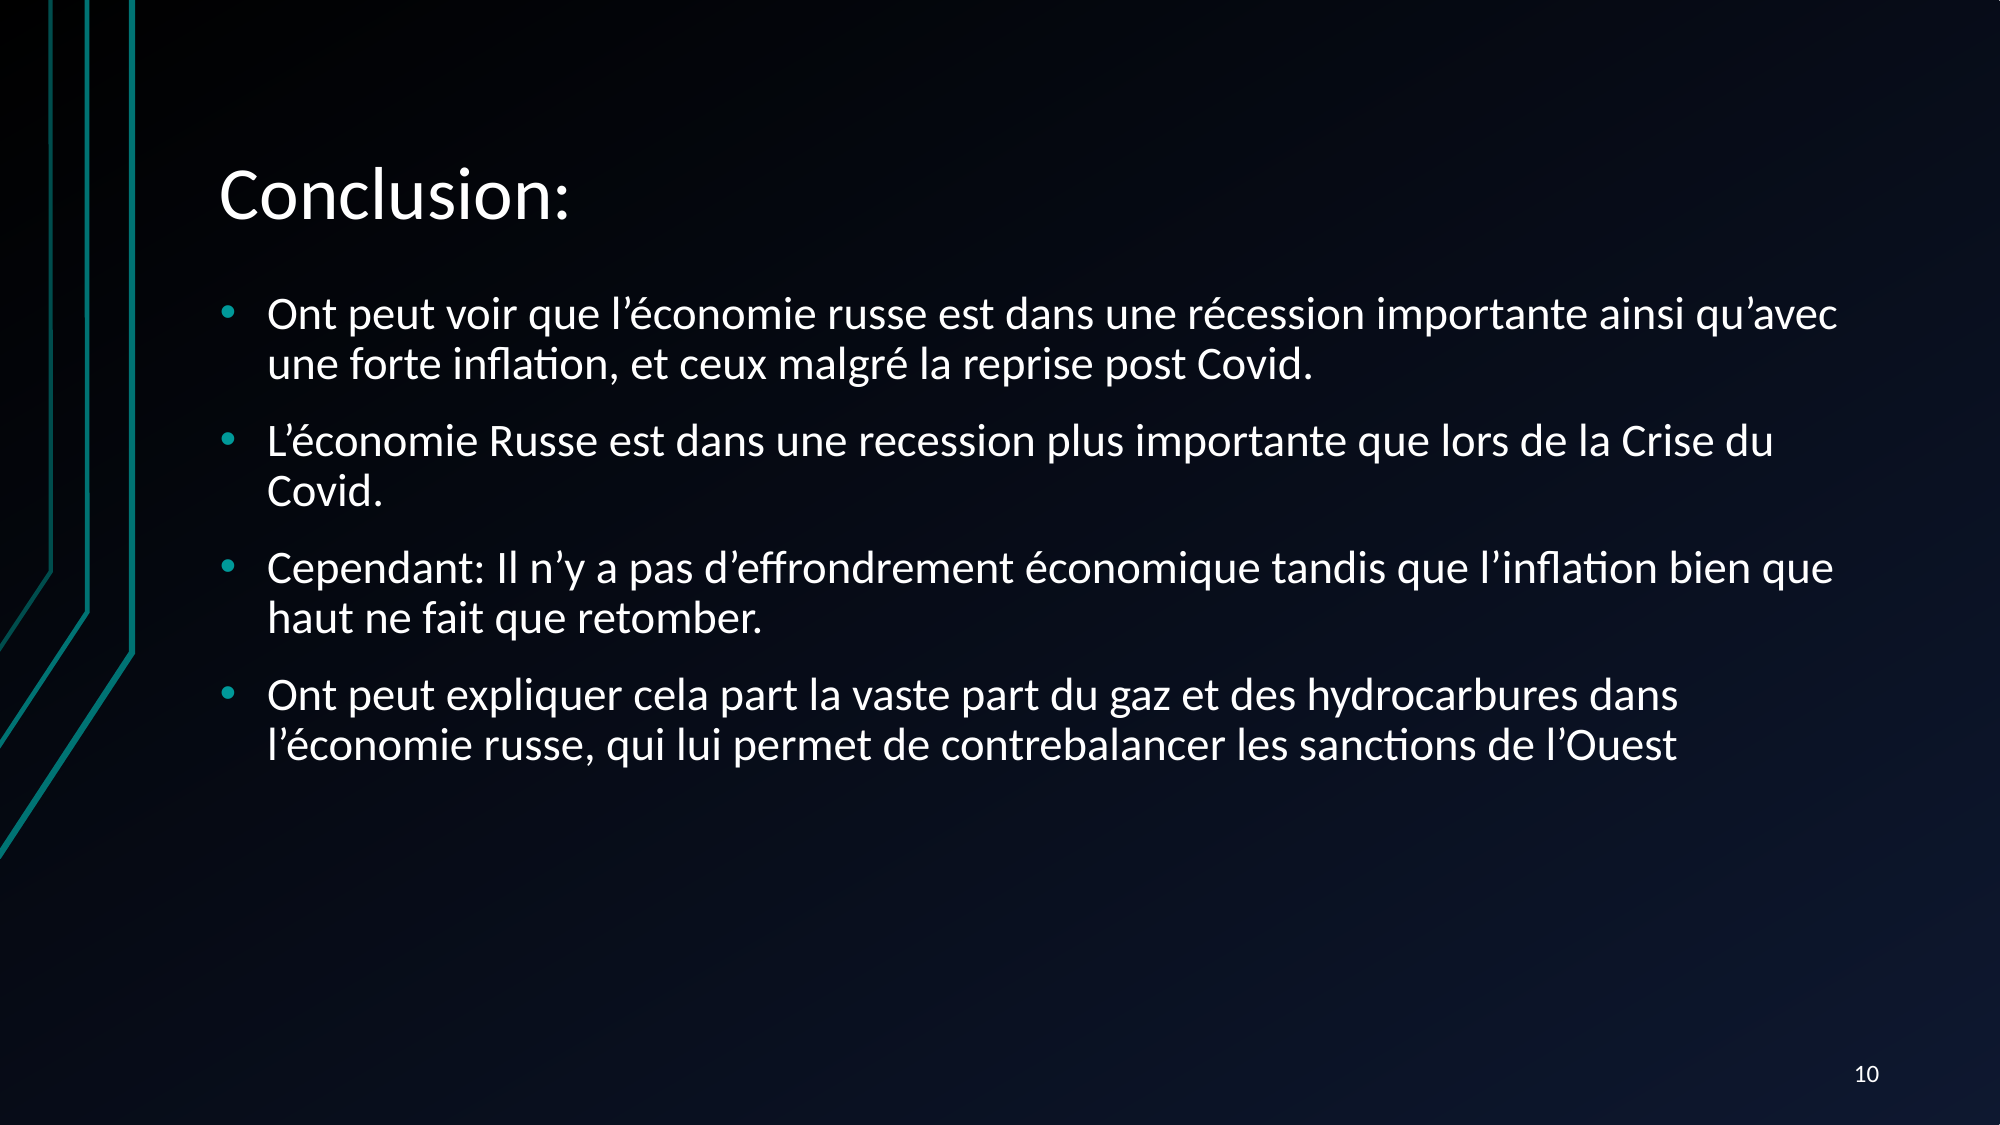

# Conclusion:
Ont peut voir que l’économie russe est dans une récession importante ainsi qu’avec une forte inflation, et ceux malgré la reprise post Covid.
L’économie Russe est dans une recession plus importante que lors de la Crise du Covid.
Cependant: Il n’y a pas d’effrondrement économique tandis que l’inflation bien que haut ne fait que retomber.
Ont peut expliquer cela part la vaste part du gaz et des hydrocarbures dans l’économie russe, qui lui permet de contrebalancer les sanctions de l’Ouest

10